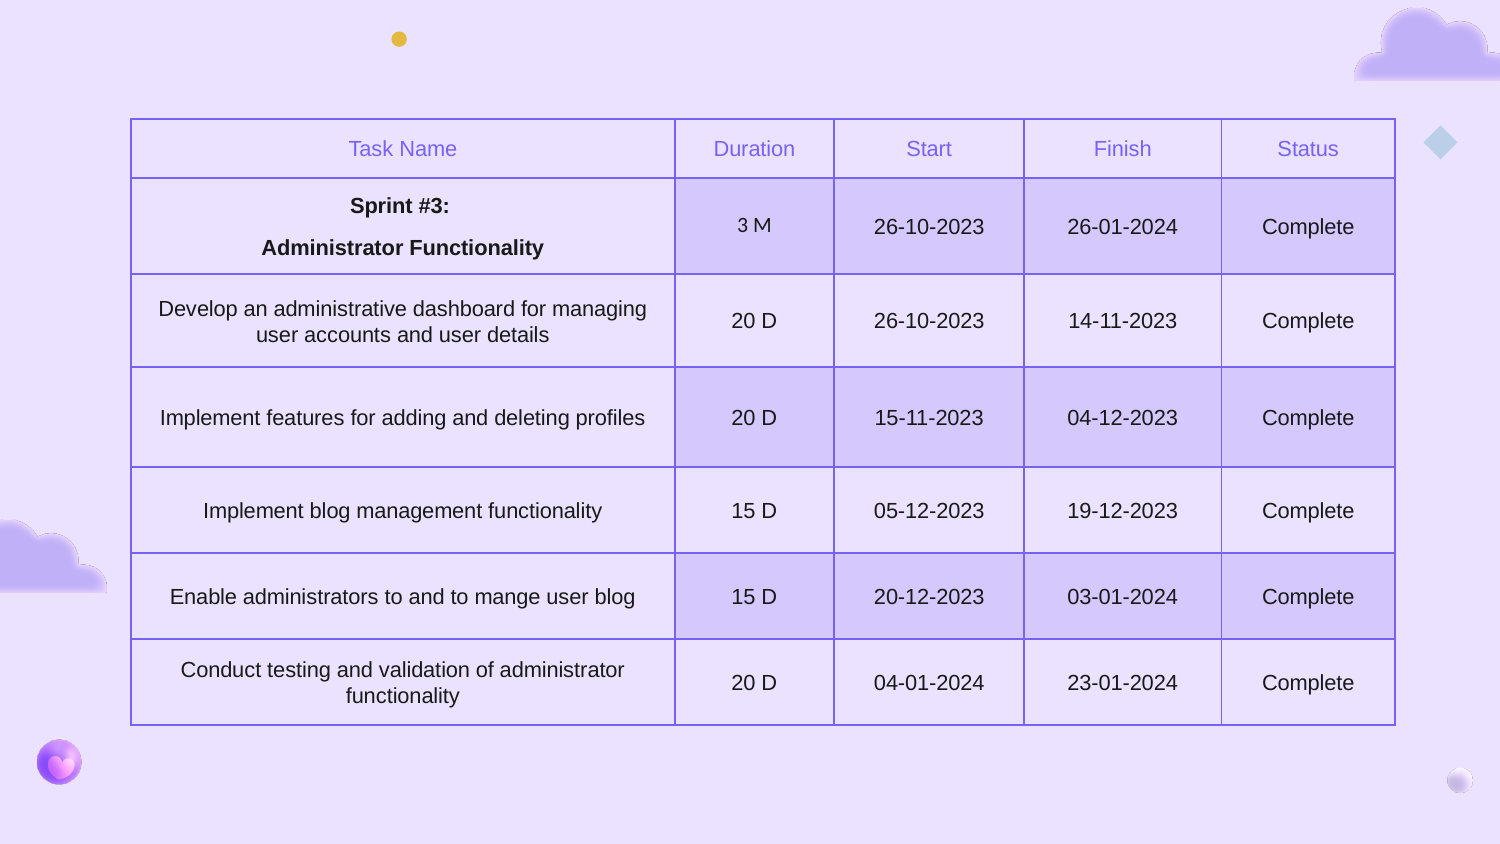

| Task Name | Duration | Start | Finish | Status |
| --- | --- | --- | --- | --- |
| Sprint #3: Administrator Functionality | 3 M | 26-10-2023 | 26-01-2024 | Complete |
| Develop an administrative dashboard for managing user accounts and user details | 20 D | 26-10-2023 | 14-11-2023 | Complete |
| Implement features for adding and deleting profiles | 20 D | 15-11-2023 | 04-12-2023 | Complete |
| Implement blog management functionality | 15 D | 05-12-2023 | 19-12-2023 | Complete |
| Enable administrators to and to mange user blog | 15 D | 20-12-2023 | 03-01-2024 | Complete |
| Conduct testing and validation of administrator functionality | 20 D | 04-01-2024 | 23-01-2024 | Complete |